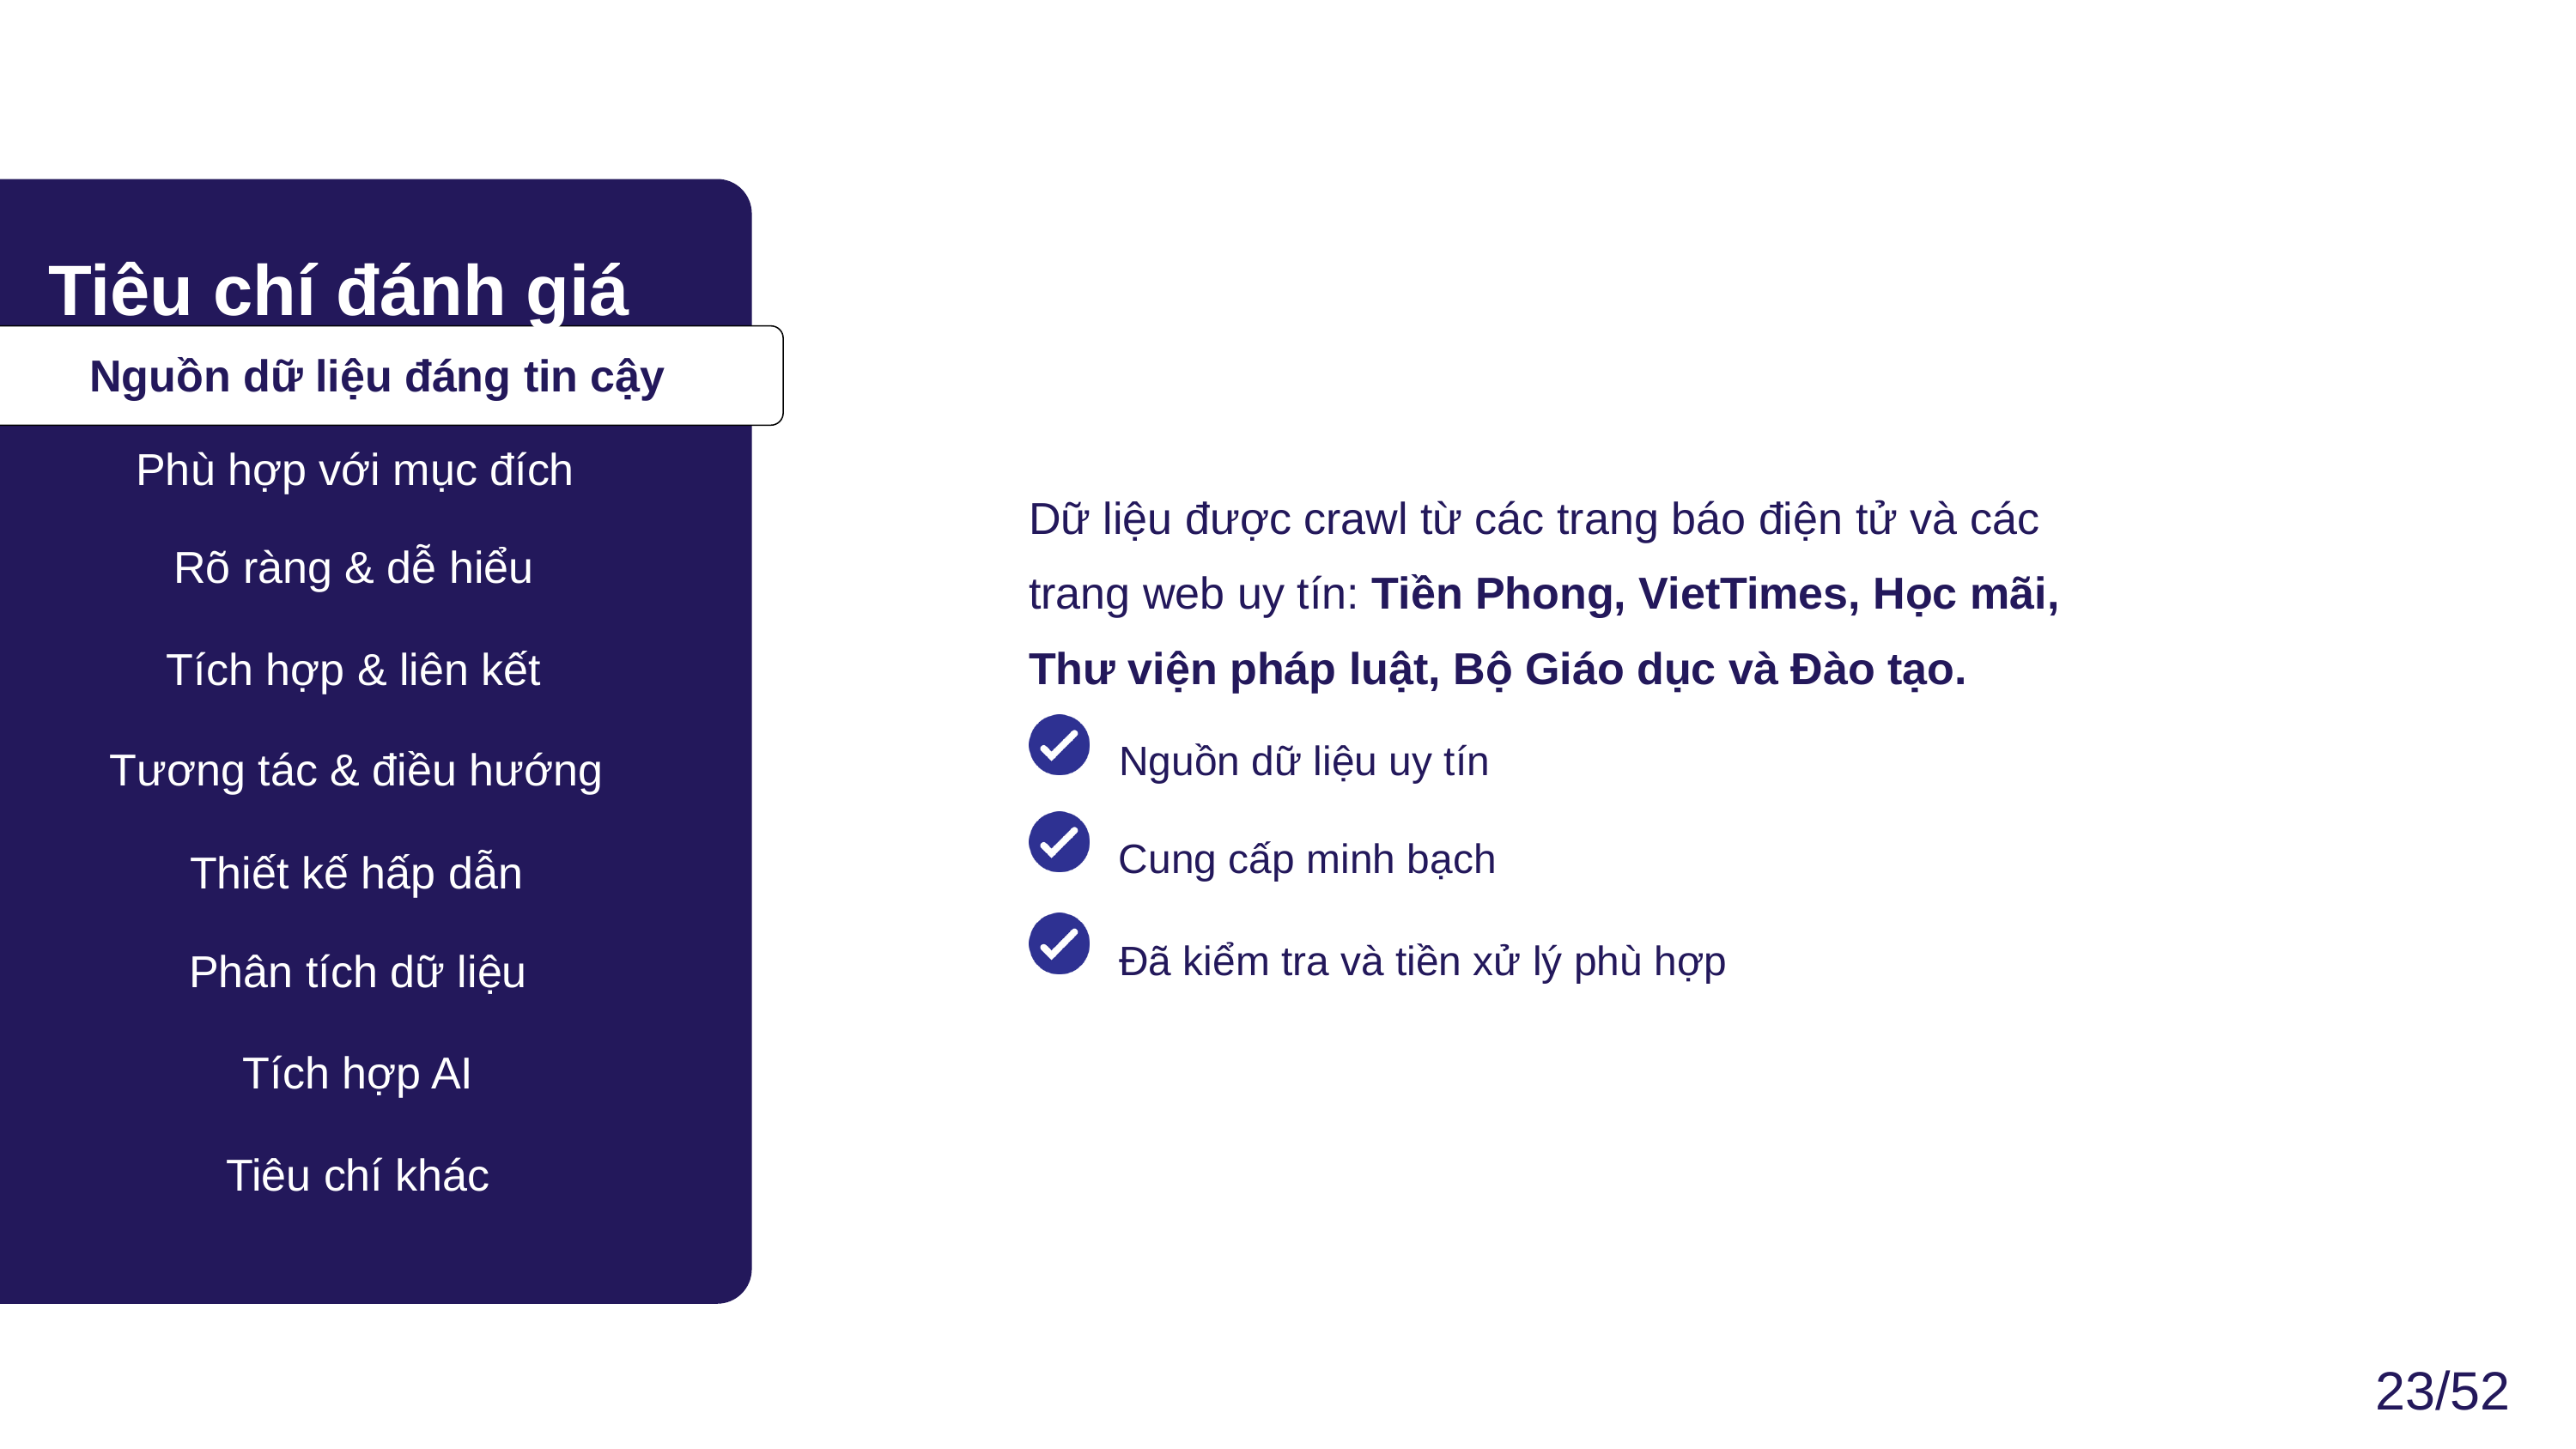

a
Tiêu chí đánh giá

Nguồn dữ liệu tin cậy

Nguồn dữ liệu đáng tin cậy

Phù hợp với mục đích
Dữ liệu được crawl từ các trang báo điện tử và các trang web uy tín: Tiền Phong, VietTimes, Học mãi, Thư viện pháp luật, Bộ Giáo dục và Đào tạo.

Rõ ràng & dễ hiểu

Tích hợp & liên kết

Tương tác & điều hướng

Nguồn dữ liệu uy tín

Thiết kế hấp dẫn

Cung cấp minh bạch

Phân tích dữ liệu

Đã kiểm tra và tiền xử lý phù hợp

Tích hợp AI

Tiêu chí khác
23/52